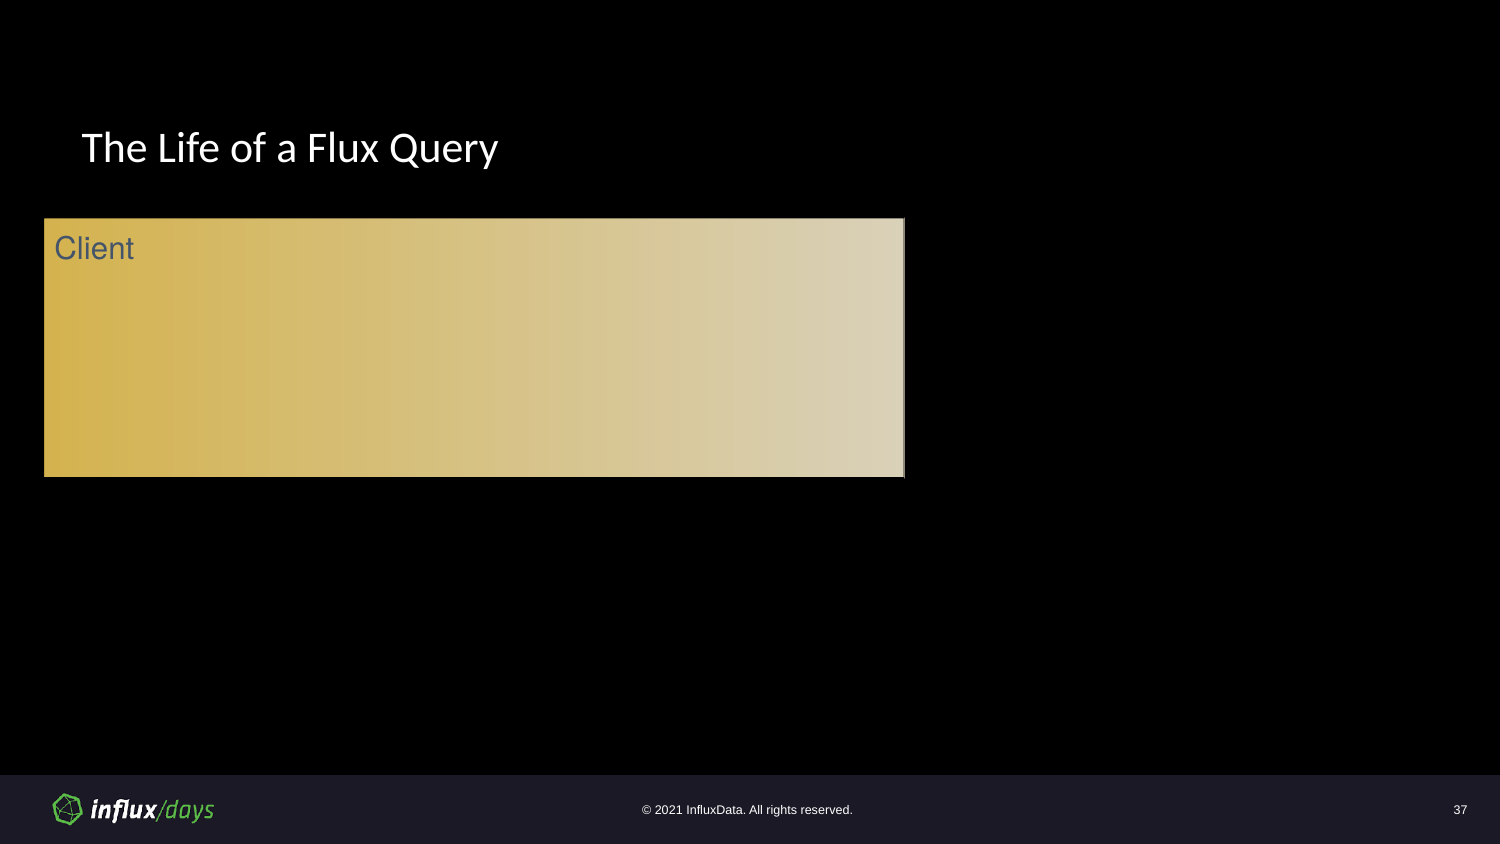

# The Life of a Flux Query

Client
37